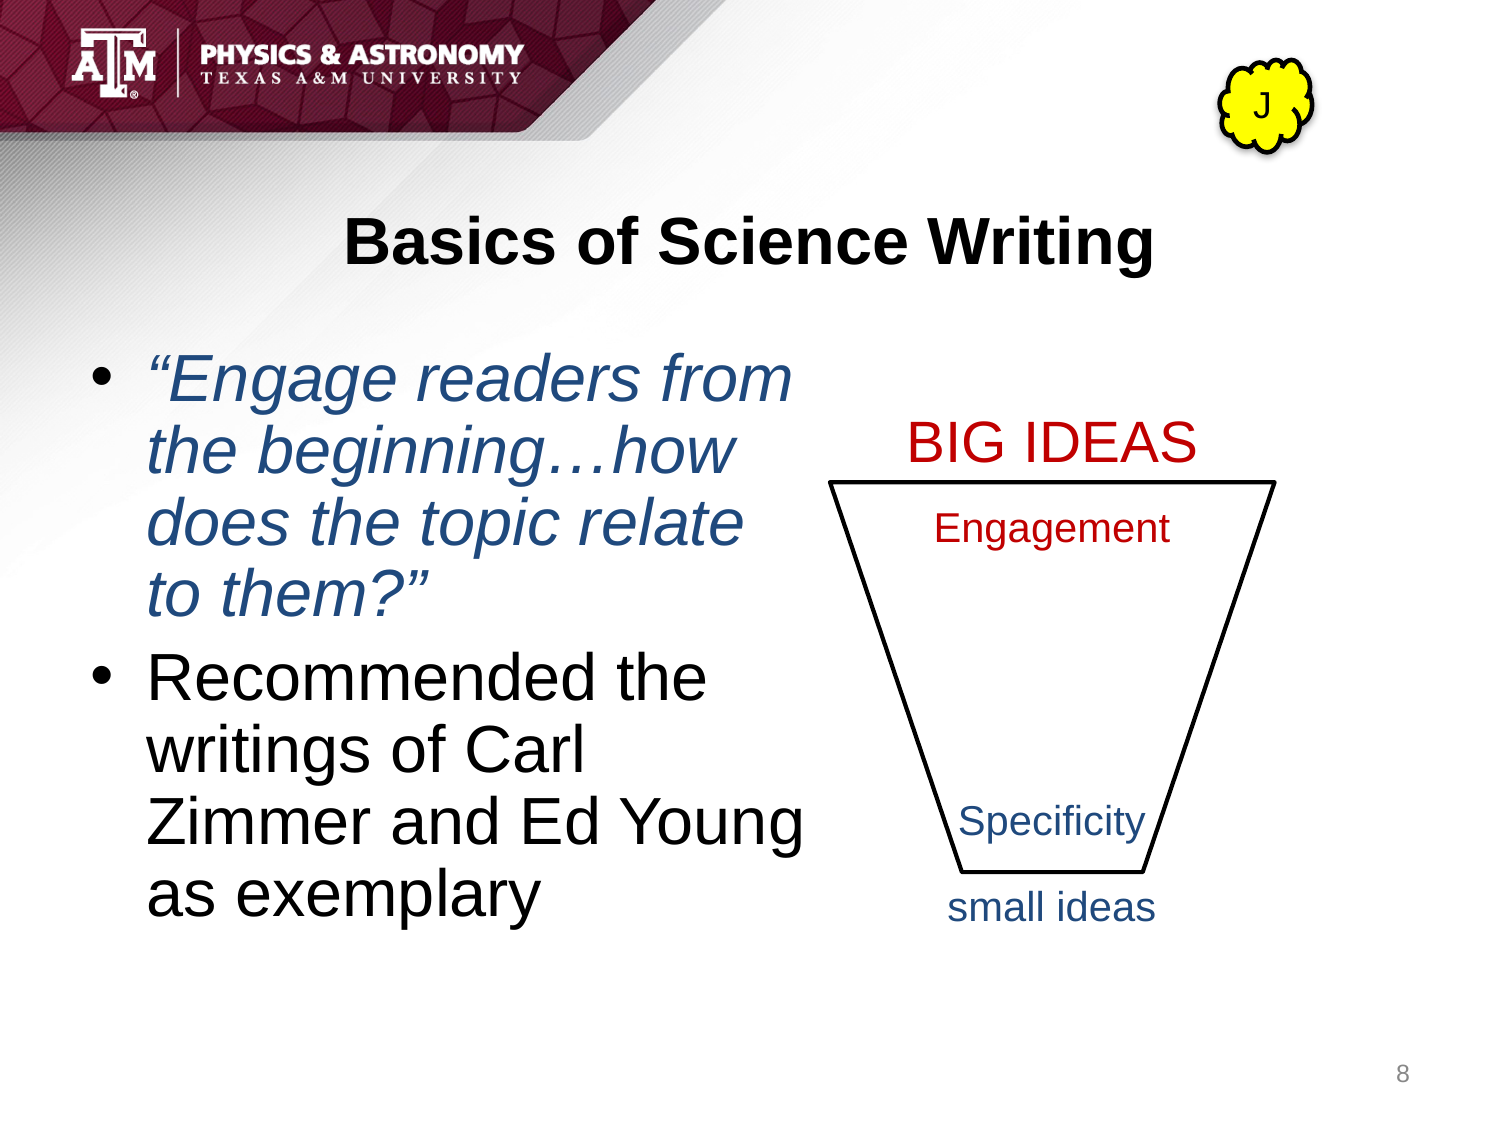

J
# Basics of Science Writing
“Engage readers from the beginning…how does the topic relate to them?”
Recommended the writings of Carl Zimmer and Ed Young as exemplary
BIG IDEAS

Engagement
Specificity
small ideas
8